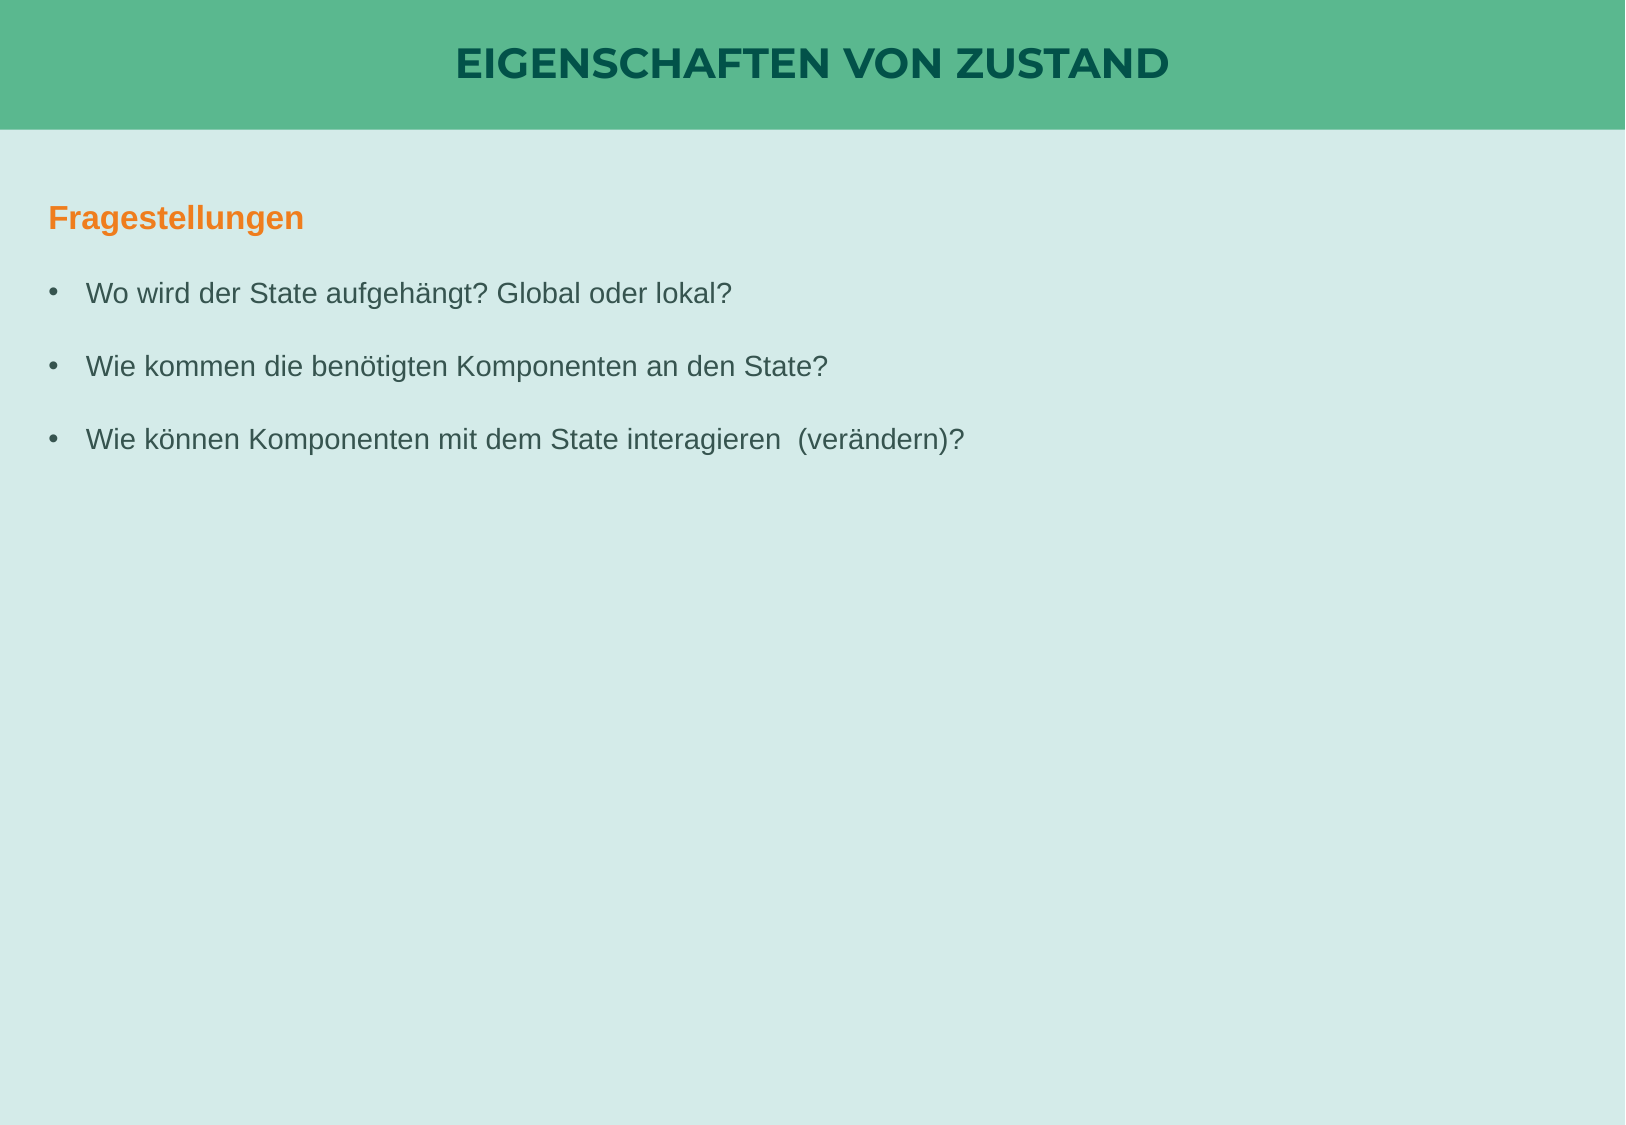

# Eigenschaften von Zustand
Fragestellungen
Wo wird der State aufgehängt? Global oder lokal?
Wie kommen die benötigten Komponenten an den State?
Wie können Komponenten mit dem State interagieren  (verändern)?
Beispiel: ChatPage oder Tabs

Beispiel: UserStatsPage für fetch ?